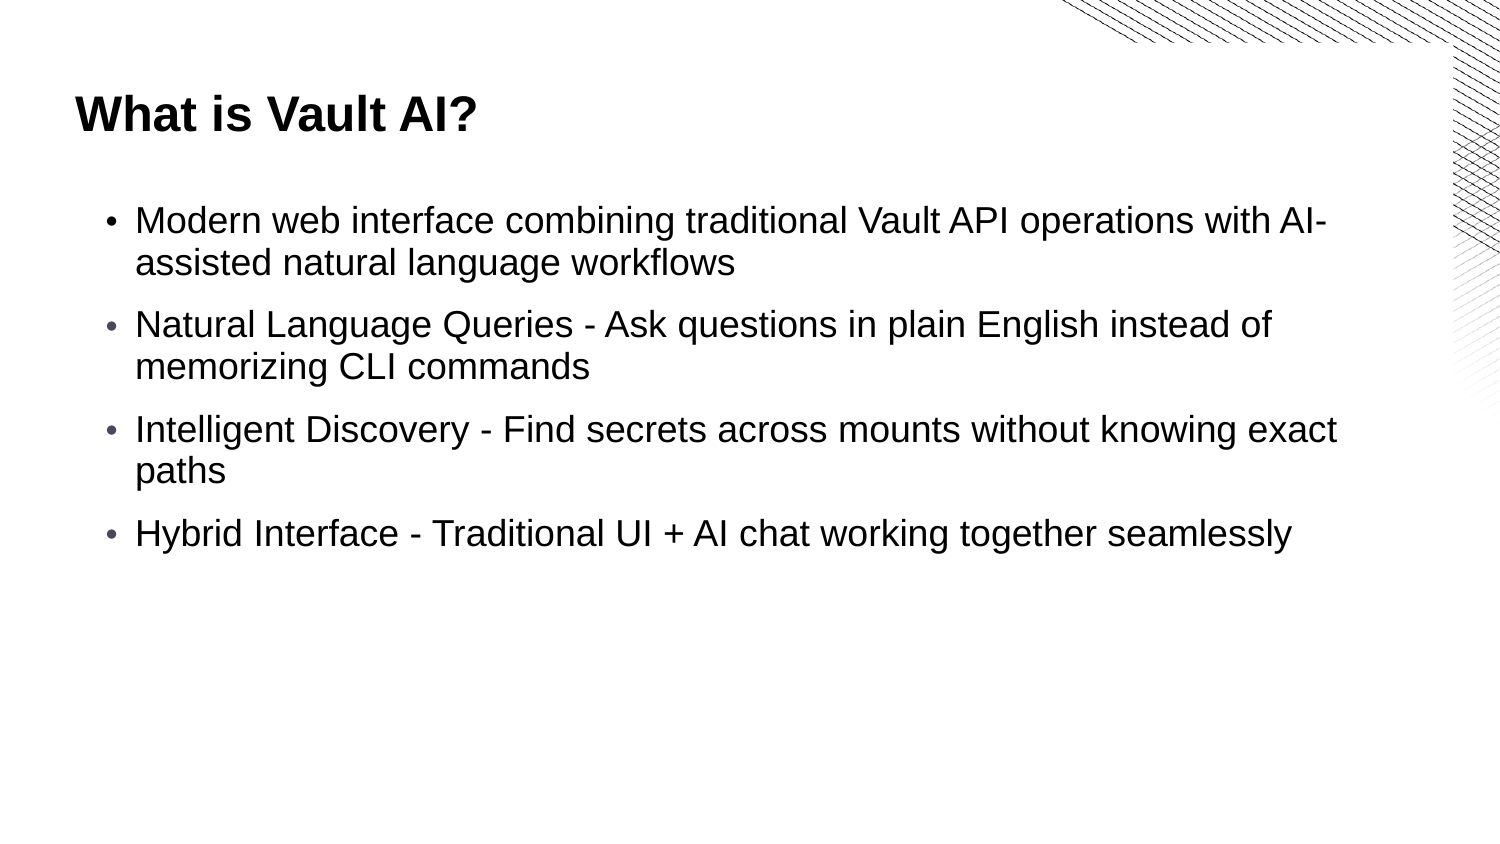

What is Vault AI?
Modern web interface combining traditional Vault API operations with AI-assisted natural language workflows
Natural Language Queries - Ask questions in plain English instead of memorizing CLI commands
Intelligent Discovery - Find secrets across mounts without knowing exact paths
Hybrid Interface - Traditional UI + AI chat working together seamlessly